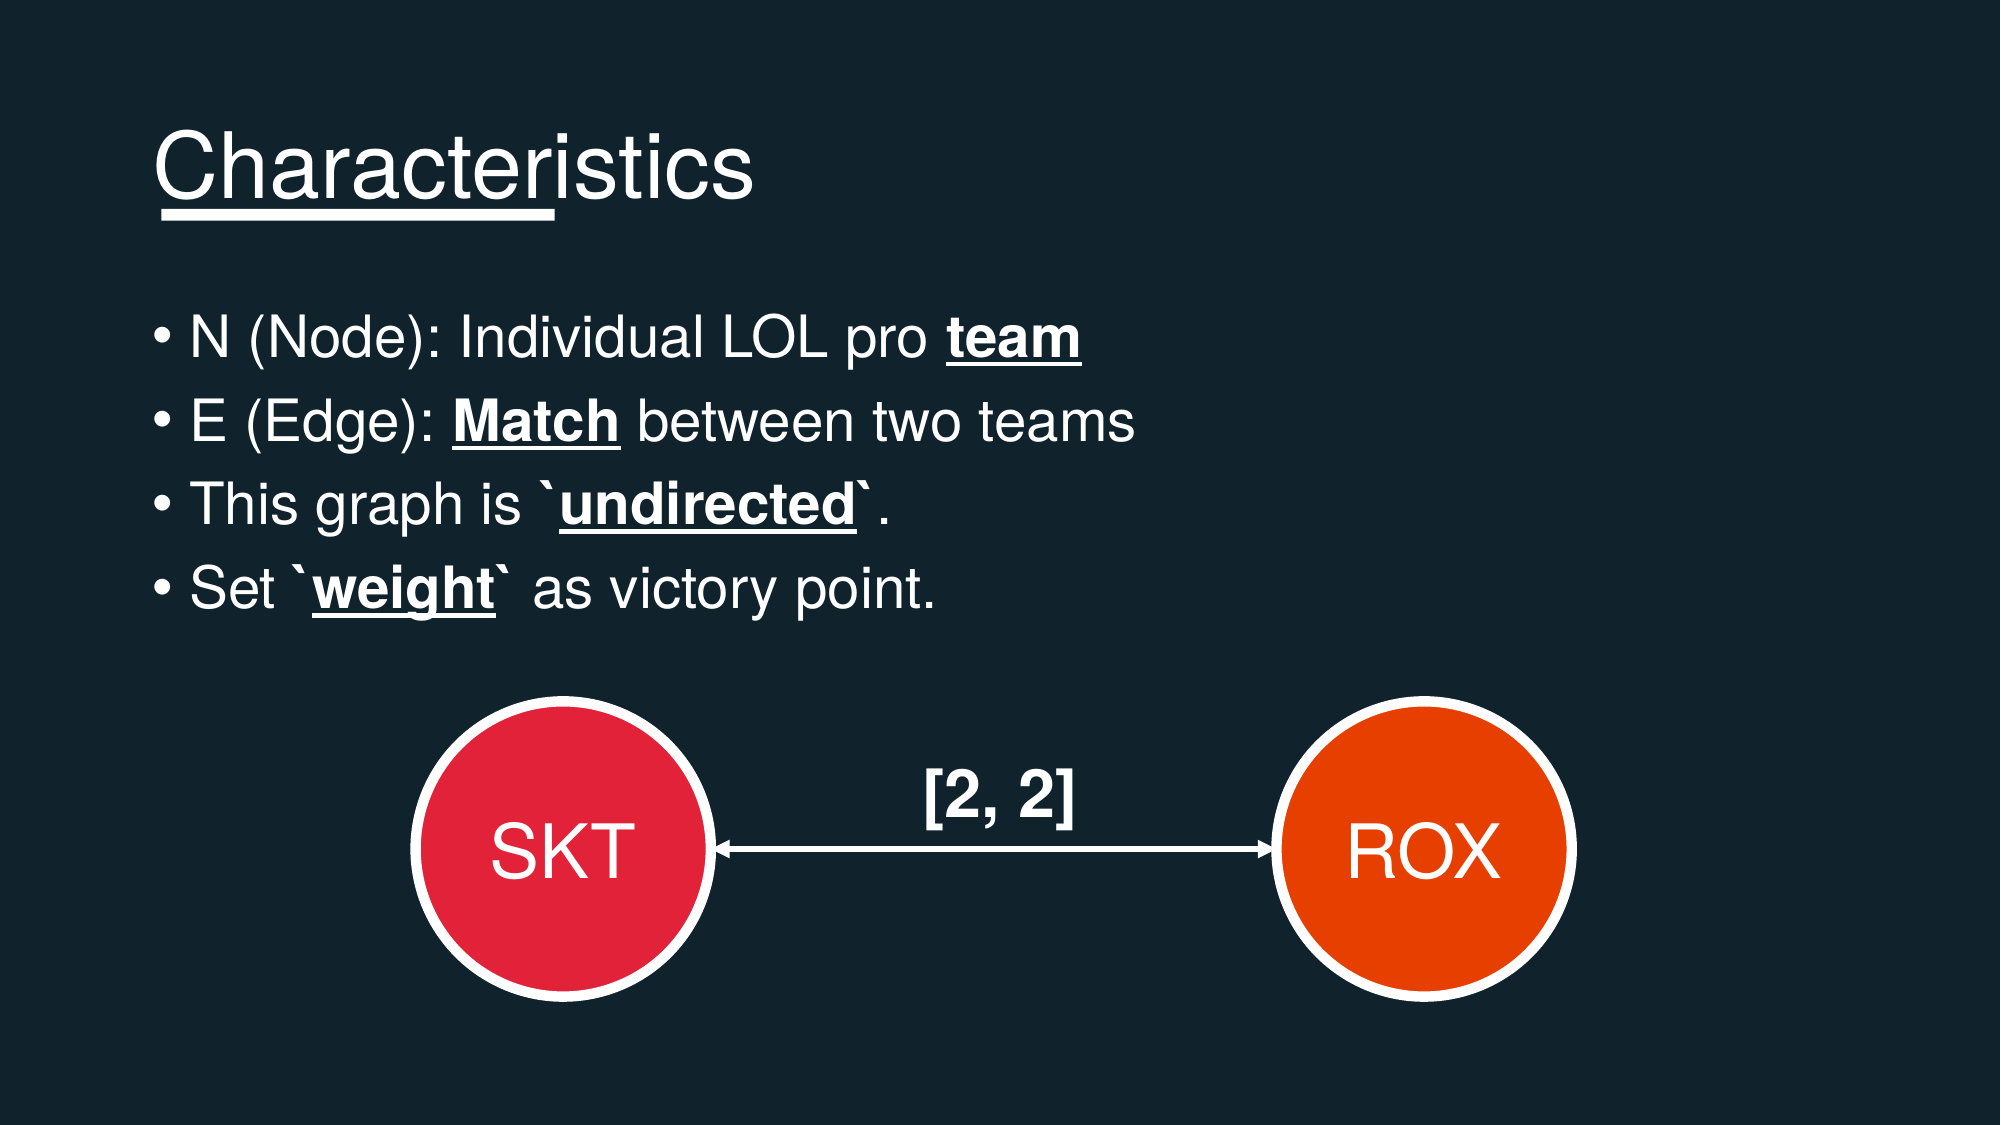

# Characteristics

N (Node): Individual LOL pro team
E (Edge): Match between two teams
This graph is `undirected`.
Set `weight` as victory point.

SKT
ROX
[2, 2]